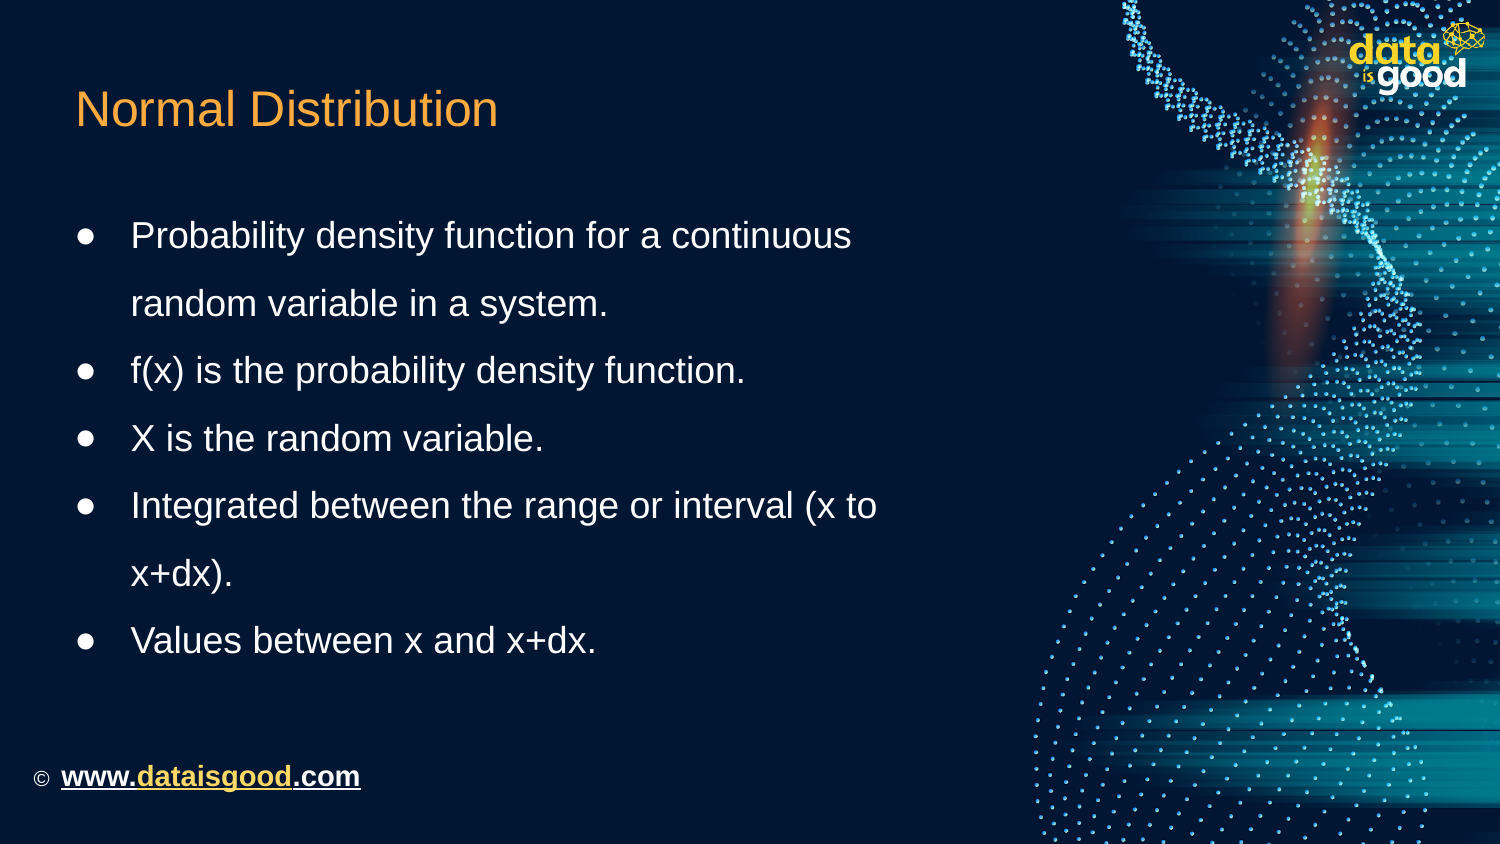

# Normal Distribution
Probability density function for a continuous random variable in a system.
f(x) is the probability density function.
X is the random variable.
Integrated between the range or interval (x to x+dx).
Values between x and x+dx.